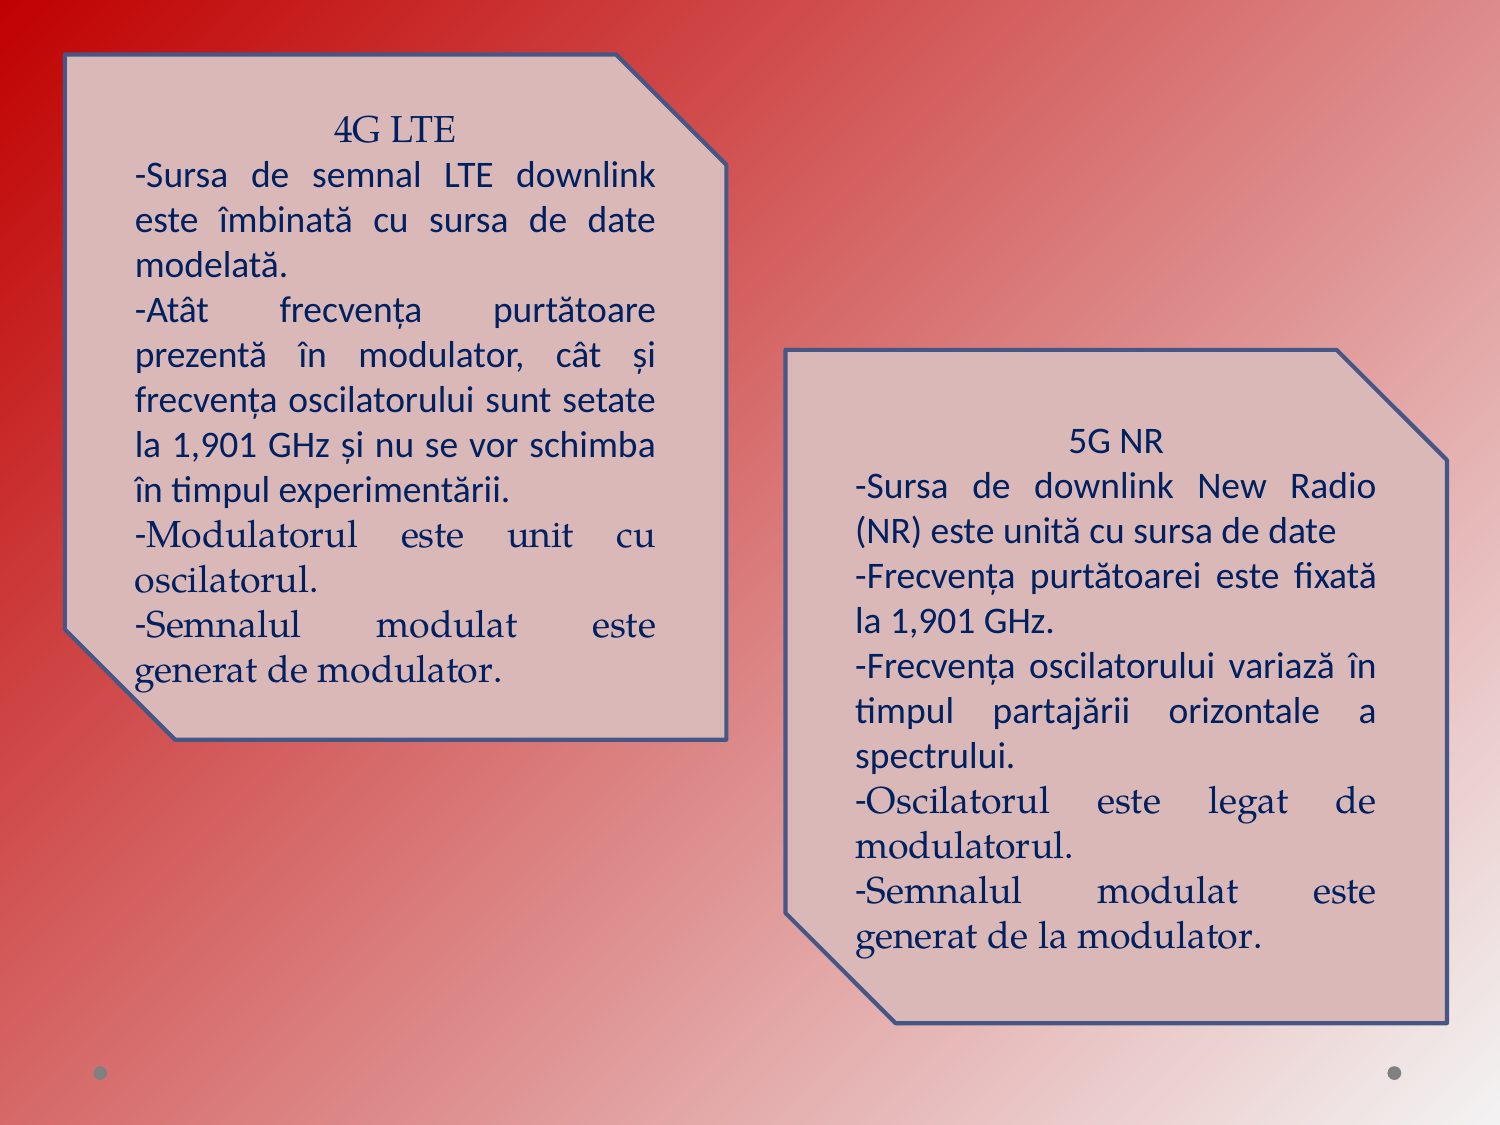

4G LTE
-Sursa de semnal LTE downlink este îmbinată cu sursa de date modelată.
-Atât frecvența purtătoare prezentă în modulator, cât și frecvența oscilatorului sunt setate la 1,901 GHz și nu se vor schimba în timpul experimentării.
-Modulatorul este unit cu oscilatorul.
-Semnalul modulat este generat de modulator.
5G NR
-Sursa de downlink New Radio (NR) este unită cu sursa de date
-Frecvența purtătoarei este fixată la 1,901 GHz.
-Frecvența oscilatorului variază în timpul partajării orizontale a spectrului.
-Oscilatorul este legat de modulatorul.
-Semnalul modulat este generat de la modulator.